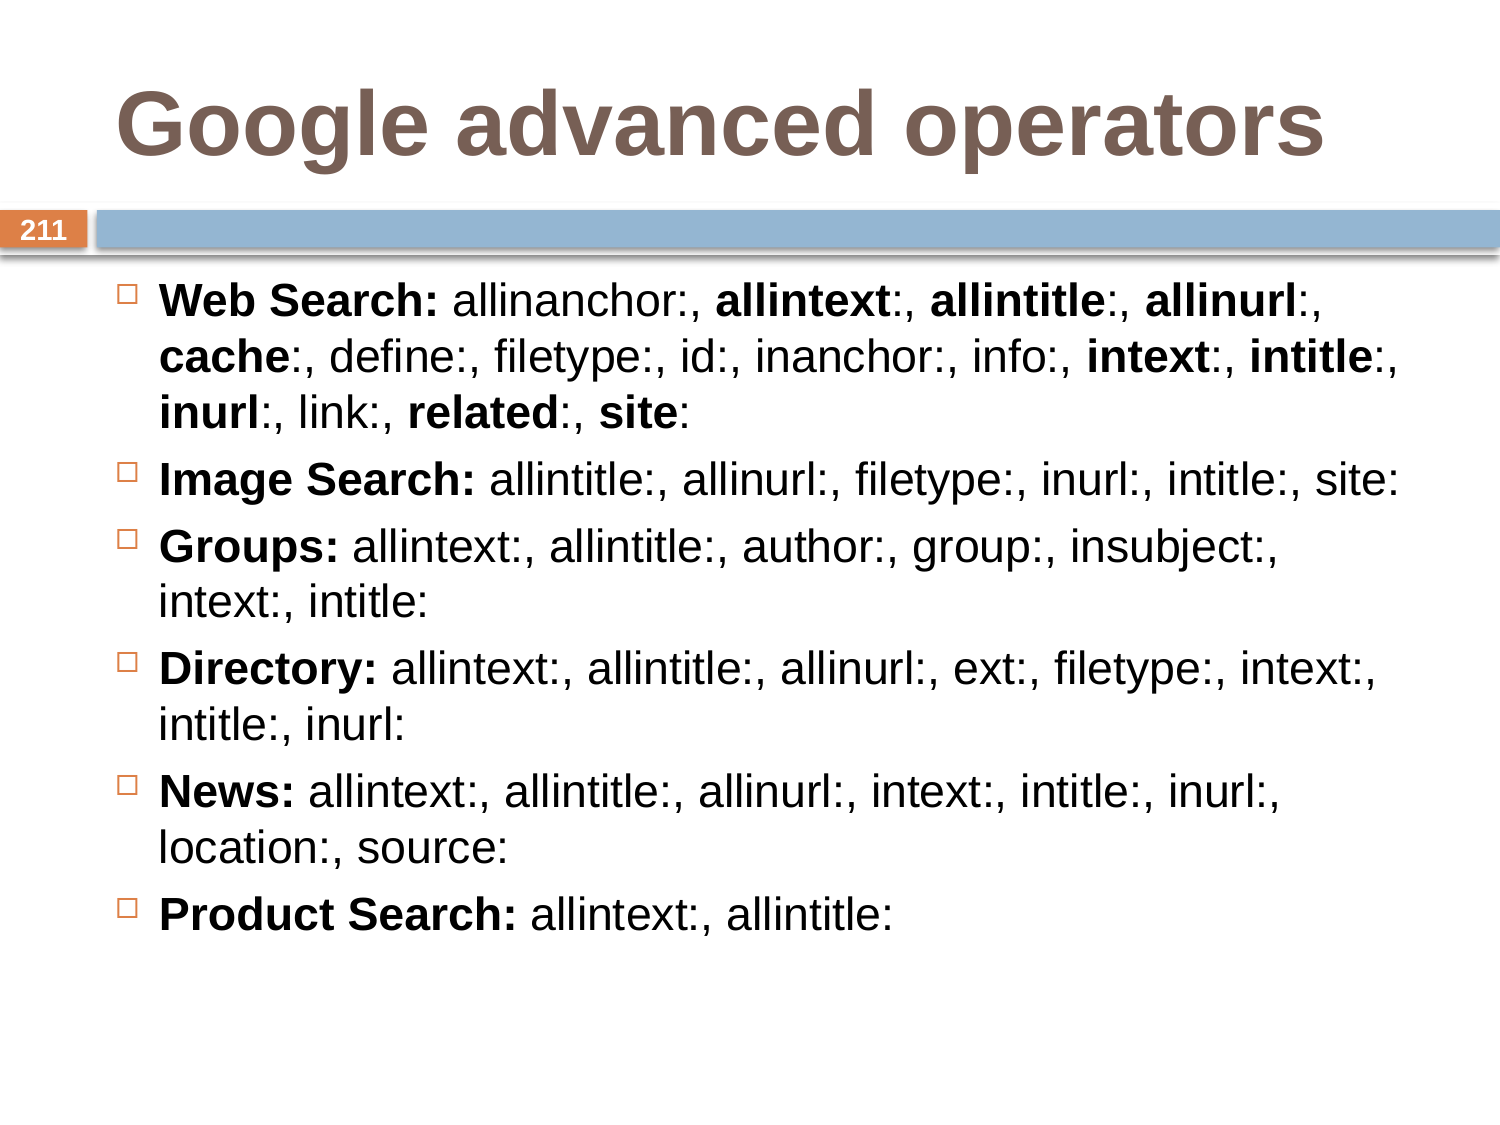

# Google advanced operators
211
Web Search: allinanchor:, allintext:, allintitle:, allinurl:, cache:, define:, filetype:, id:, inanchor:, info:, intext:, intitle:, inurl:, link:, related:, site:
Image Search: allintitle:, allinurl:, filetype:, inurl:, intitle:, site:
Groups: allintext:, allintitle:, author:, group:, insubject:, intext:, intitle:
Directory: allintext:, allintitle:, allinurl:, ext:, filetype:, intext:, intitle:, inurl:
News: allintext:, allintitle:, allinurl:, intext:, intitle:, inurl:, location:, source:
Product Search: allintext:, allintitle: